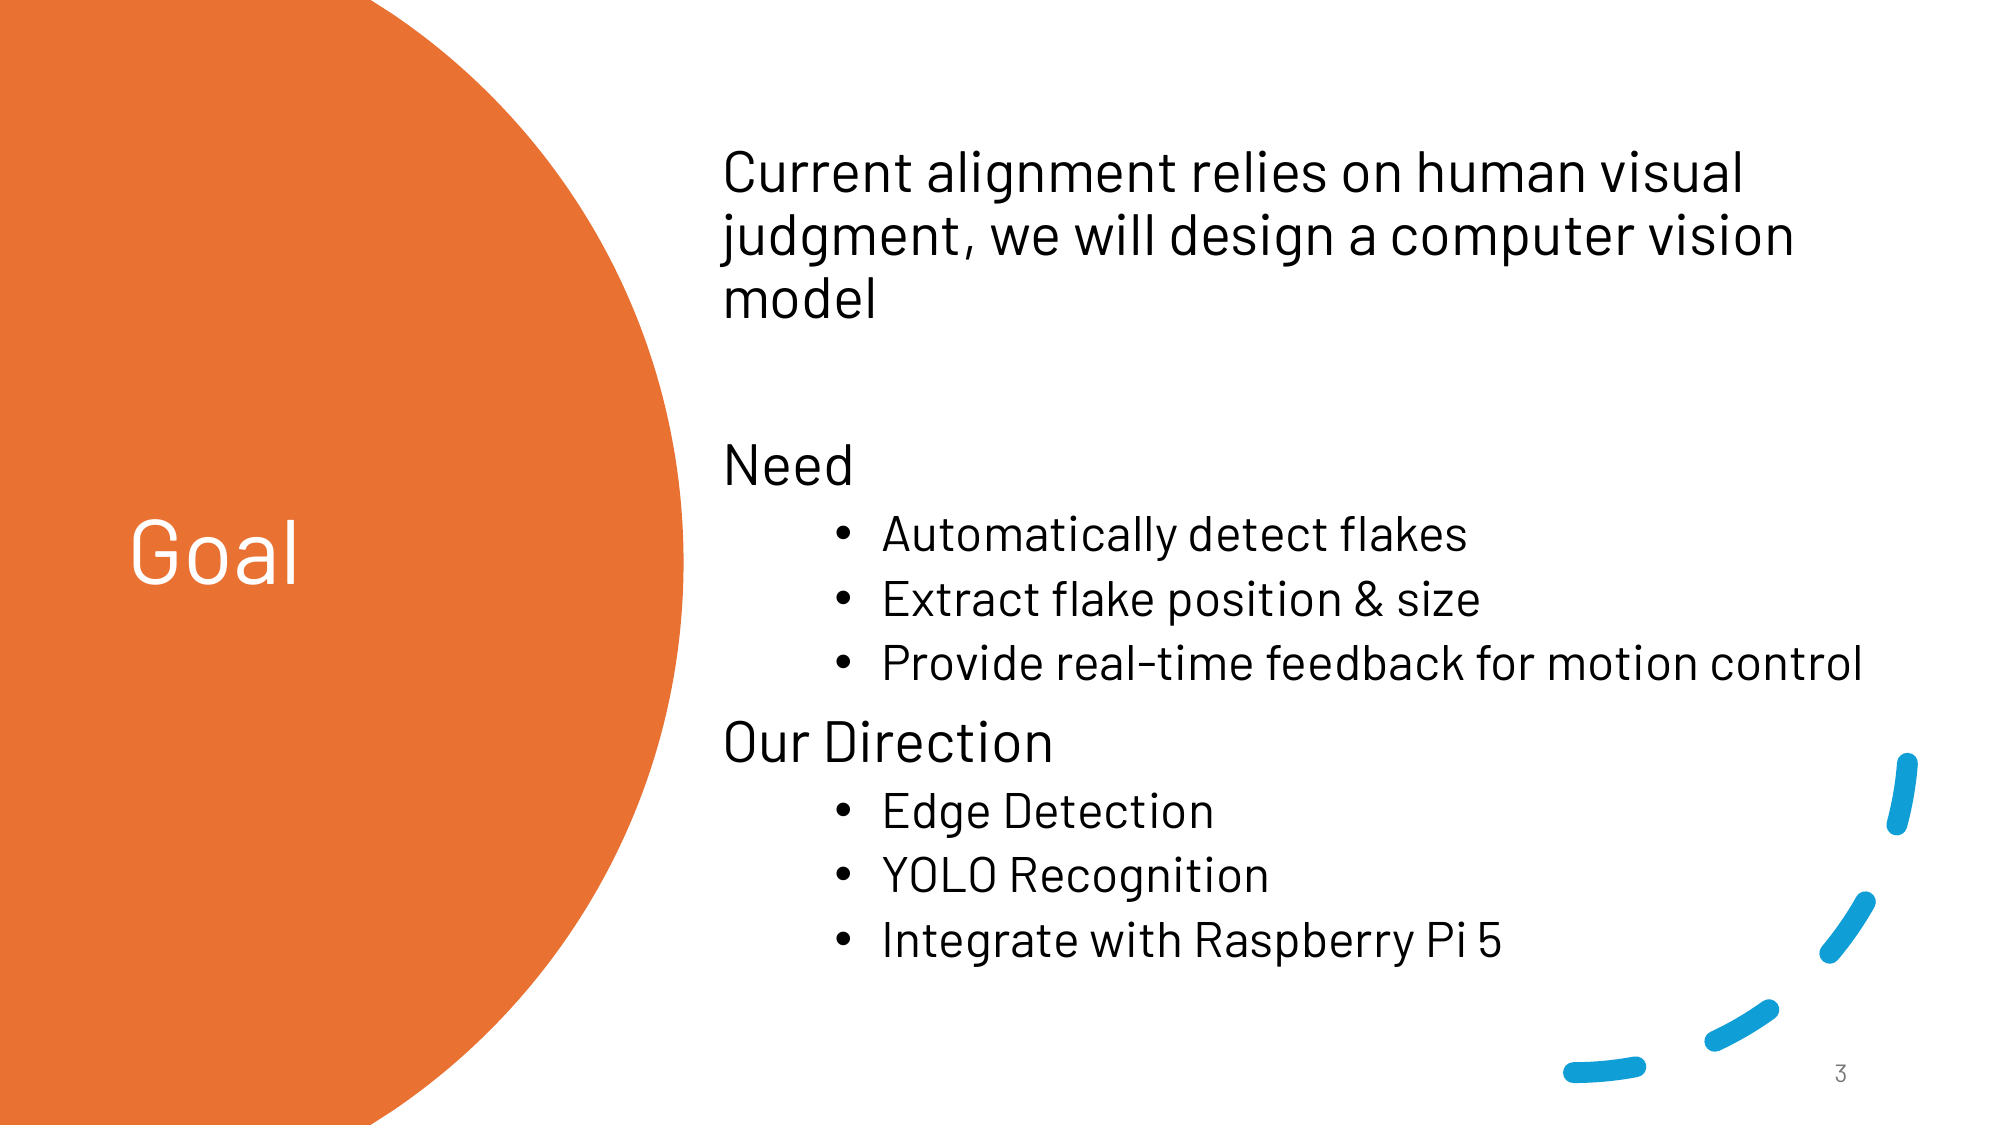

Current alignment relies on human visual judgment, we will design a computer vision model

Need
Automatically detect flakes
Extract flake position & size
Provide real-time feedback for motion control
Our Direction
Edge Detection
YOLO Recognition
Integrate with Raspberry Pi 5
# Goal

3